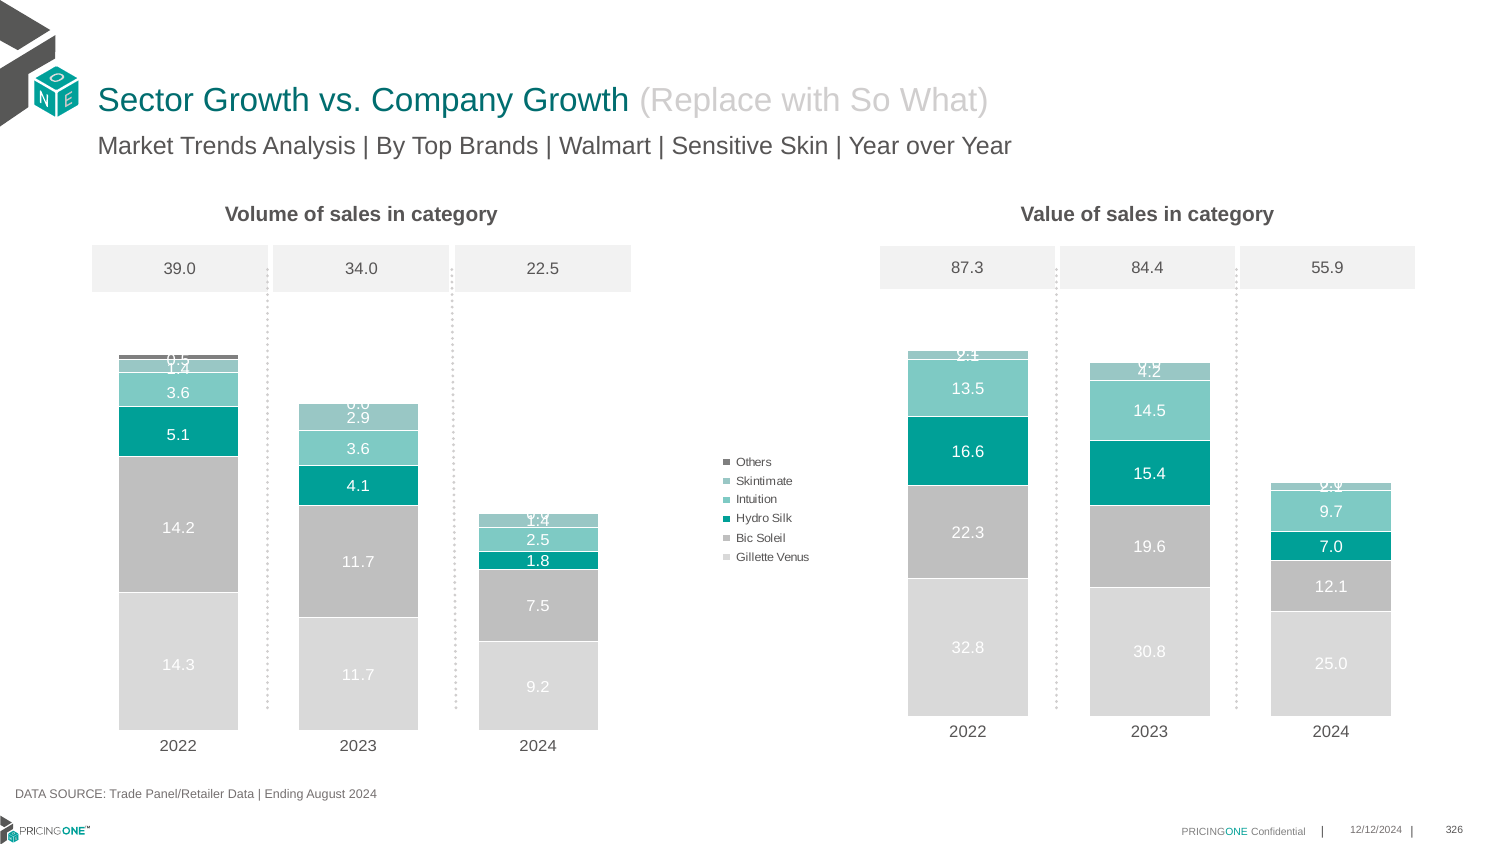

# Sector Growth vs. Company Growth (Replace with So What)
Market Trends Analysis | By Top Brands | Walmart | Sensitive Skin | Year over Year
| Value of sales in category |  |  |
| --- | --- | --- |
| 87.3 | 84.4 | 55.9 |
| Volume of sales in category |  |  |
| --- | --- | --- |
| 39.0 | 34.0 | 22.5 |

### Chart

| Category | Gillette Venus | Bic Soleil | Hydro Silk | Intuition | Skintimate | Others |
|---|---|---|---|---|---|---|
| 2022 | 32.75185 | 22.317311 | 16.576835 | 13.459756 | 2.112988 | 0.127851 |
| 2023 | 30.786813 | 19.611135 | 15.370007 | 14.469543 | 4.179799 | 0.000843 |
| 2024 | 25.005086 | 12.091319 | 7.009369 | 9.663592 | 2.128489 | 0.000314 |

### Chart

| Category | Gillette Venus | Bic Soleil | Hydro Silk | Intuition | Skintimate | Others |
|---|---|---|---|---|---|---|
| 2022 | 14.304854 | 14.162264 | 5.146724 | 3.582815 | 1.364996 | 0.486894 |
| 2023 | 11.71115 | 11.704695 | 4.087331 | 3.606416 | 2.861137 | 0.001646 |
| 2024 | 9.236287 | 7.475879 | 1.840168 | 2.528671 | 1.427009 | 0.000395 |
DATA SOURCE: Trade Panel/Retailer Data | Ending August 2024

12/12/2024
326